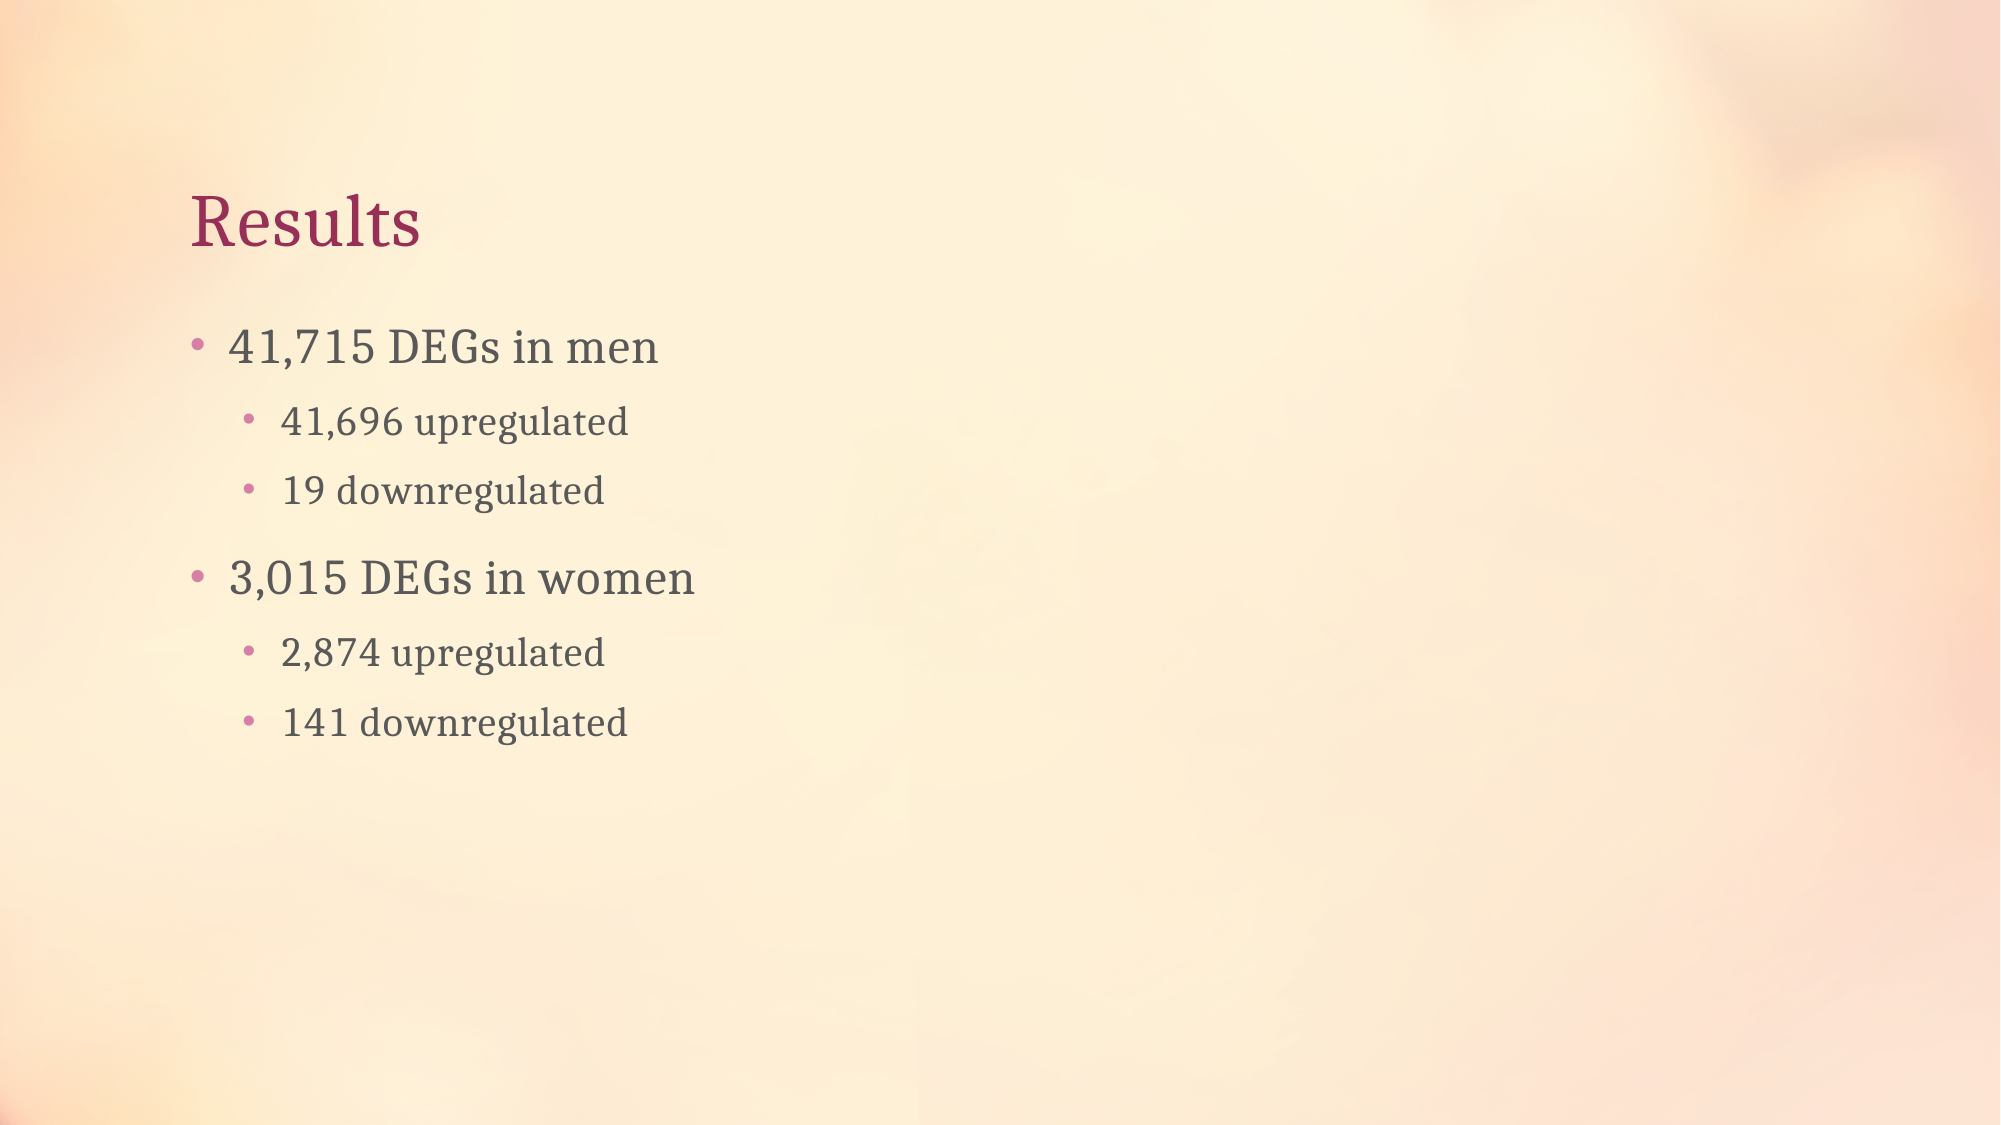

# Results
41,715 DEGs in men
41,696 upregulated
19 downregulated
3,015 DEGs in women
2,874 upregulated
141 downregulated